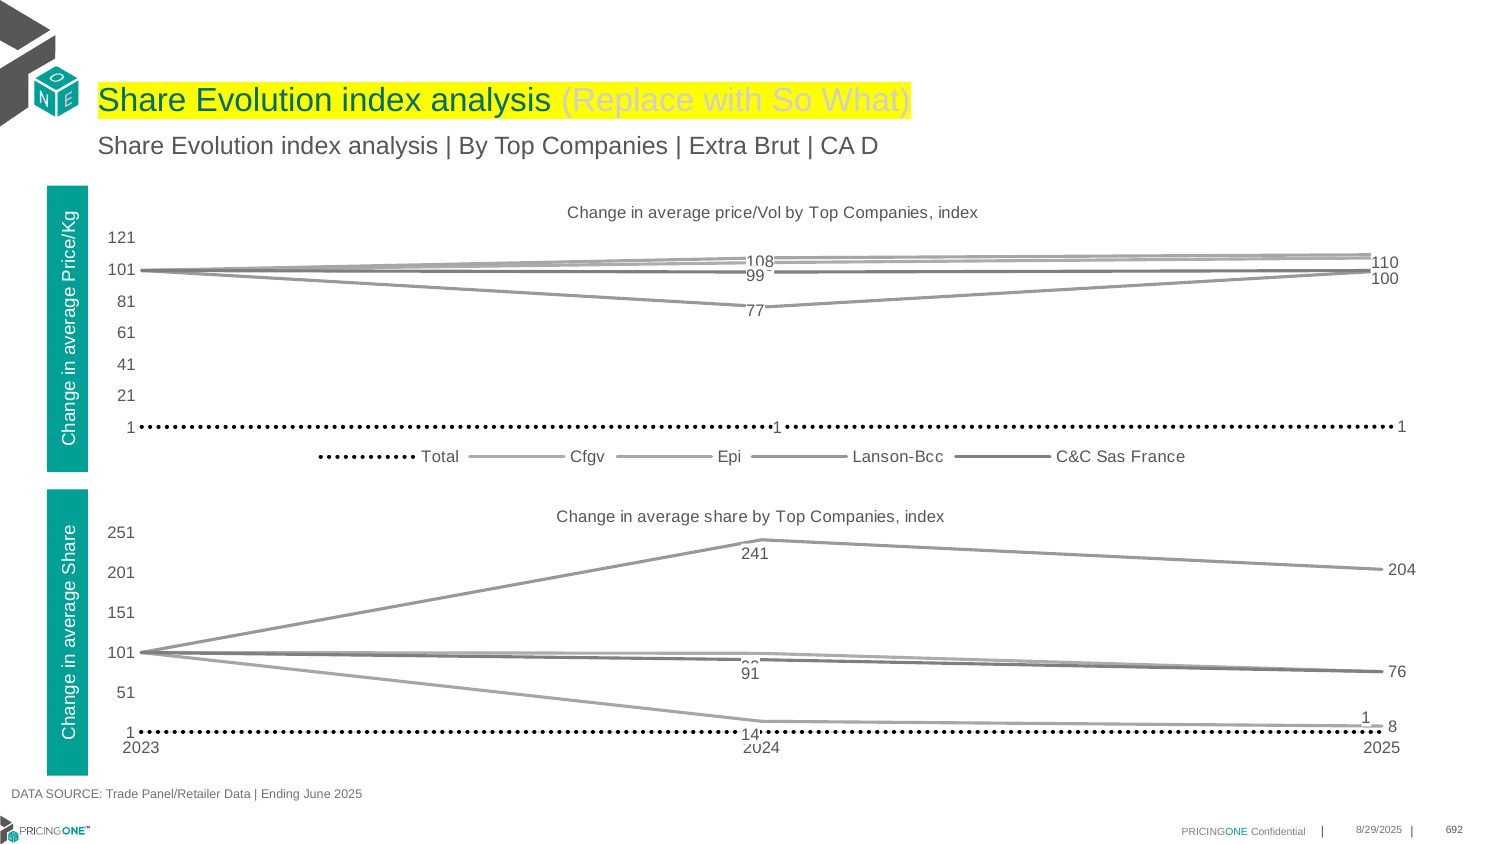

# Share Evolution index analysis (Replace with So What)
Share Evolution index analysis | By Top Companies | Extra Brut | CA D

### Chart: Change in average price/Vol by Top Companies, index

| Category | Total | Cfgv | Epi | Lanson-Bcc | C&C Sas France |
|---|---|---|---|---|---|
| 2023 | 1.0 | 100.0 | 100.0 | 100.0 | 100.0 |
| 2024 | 1.06337770210358 | 105.0 | 108.0 | 77.0 | 99.0 |
| 2025 | 1.1498121758549347 | 108.0 | 110.0 | 100.0 | 100.0 |
Change in average Price/Kg

### Chart: Change in average share by Top Companies, index

| Category | Total | Cfgv | Epi | Lanson-Bcc | C&C Sas France |
|---|---|---|---|---|---|
| 2023 | 1.0 | 100.0 | 100.0 | 100.0 | 100.0 |
| 2024 | 1.0 | 99.0 | 14.0 | 241.0 | 91.0 |
| 2025 | 1.0 | 76.0 | 8.0 | 204.0 | 76.0 |
Change in average Share
DATA SOURCE: Trade Panel/Retailer Data | Ending June 2025

8/29/2025
692